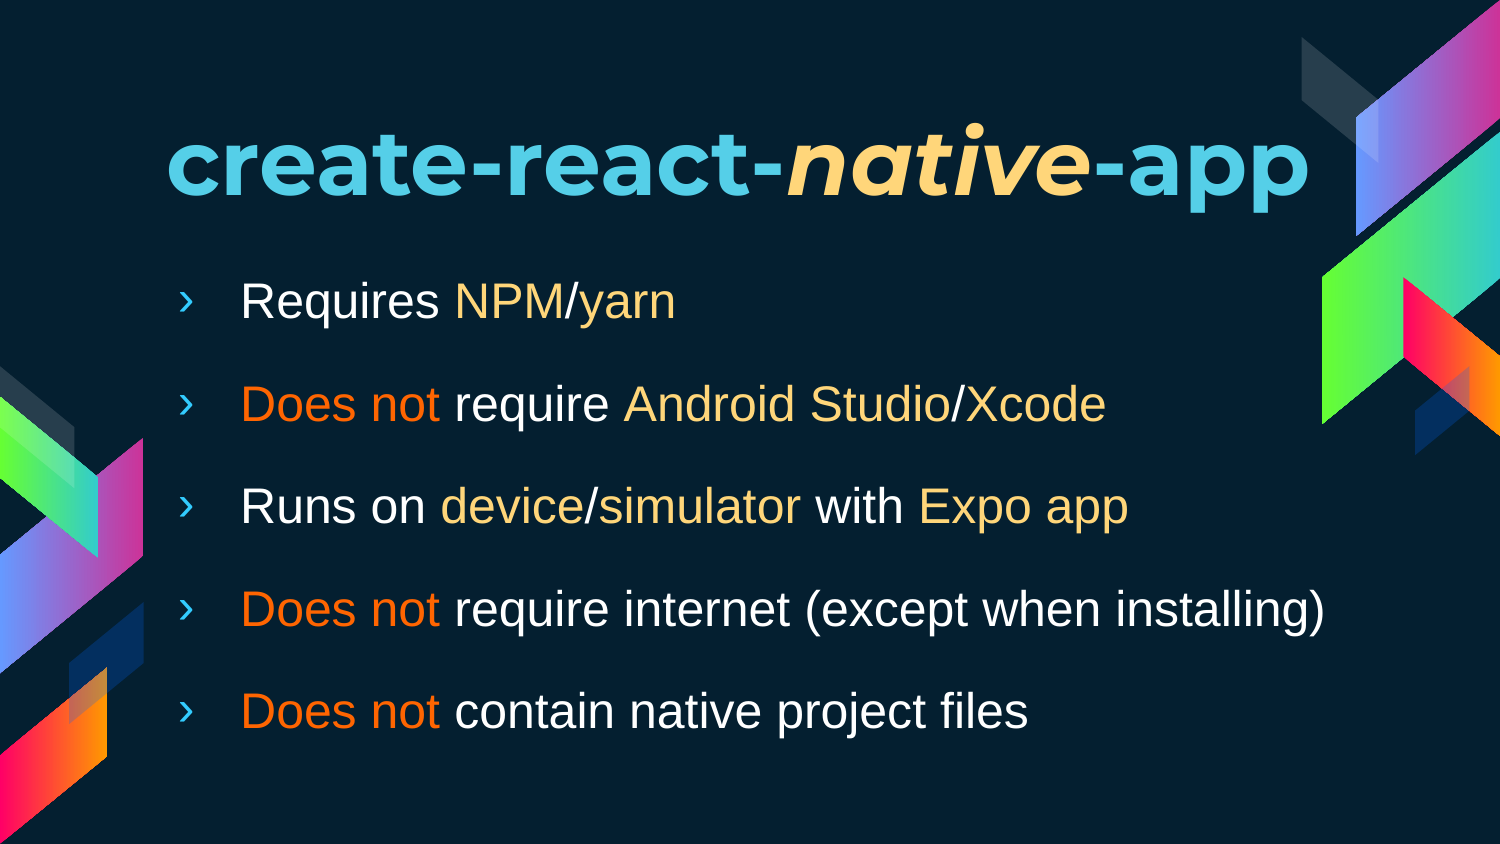

create-react-native-app
Requires NPM/yarn
Does not require Android Studio/Xcode
Runs on device/simulator with Expo app
Does not require internet (except when installing)
Does not contain native project files